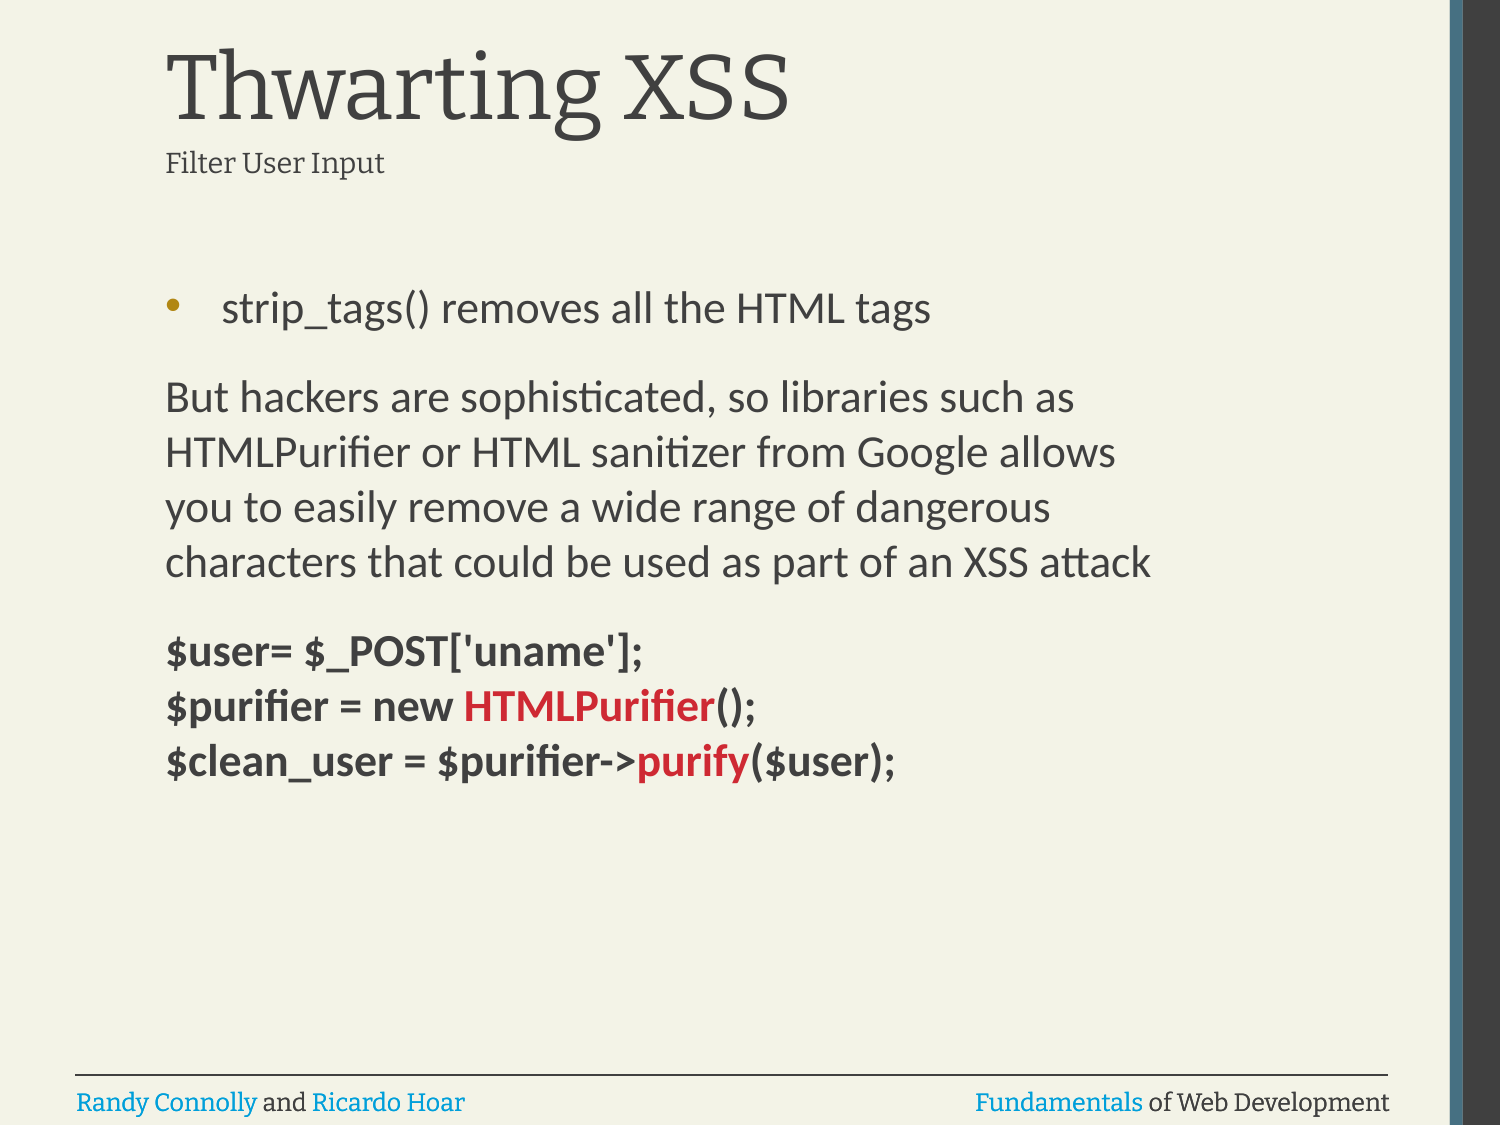

# Thwarting XSS
Filter User Input
strip_tags() removes all the HTML tags
But hackers are sophisticated, so libraries such as HTMLPurifier or HTML sanitizer from Google allows you to easily remove a wide range of dangerous characters that could be used as part of an XSS attack
$user= $_POST['uname'];
$purifier = new HTMLPurifier();
$clean_user = $purifier->purify($user);